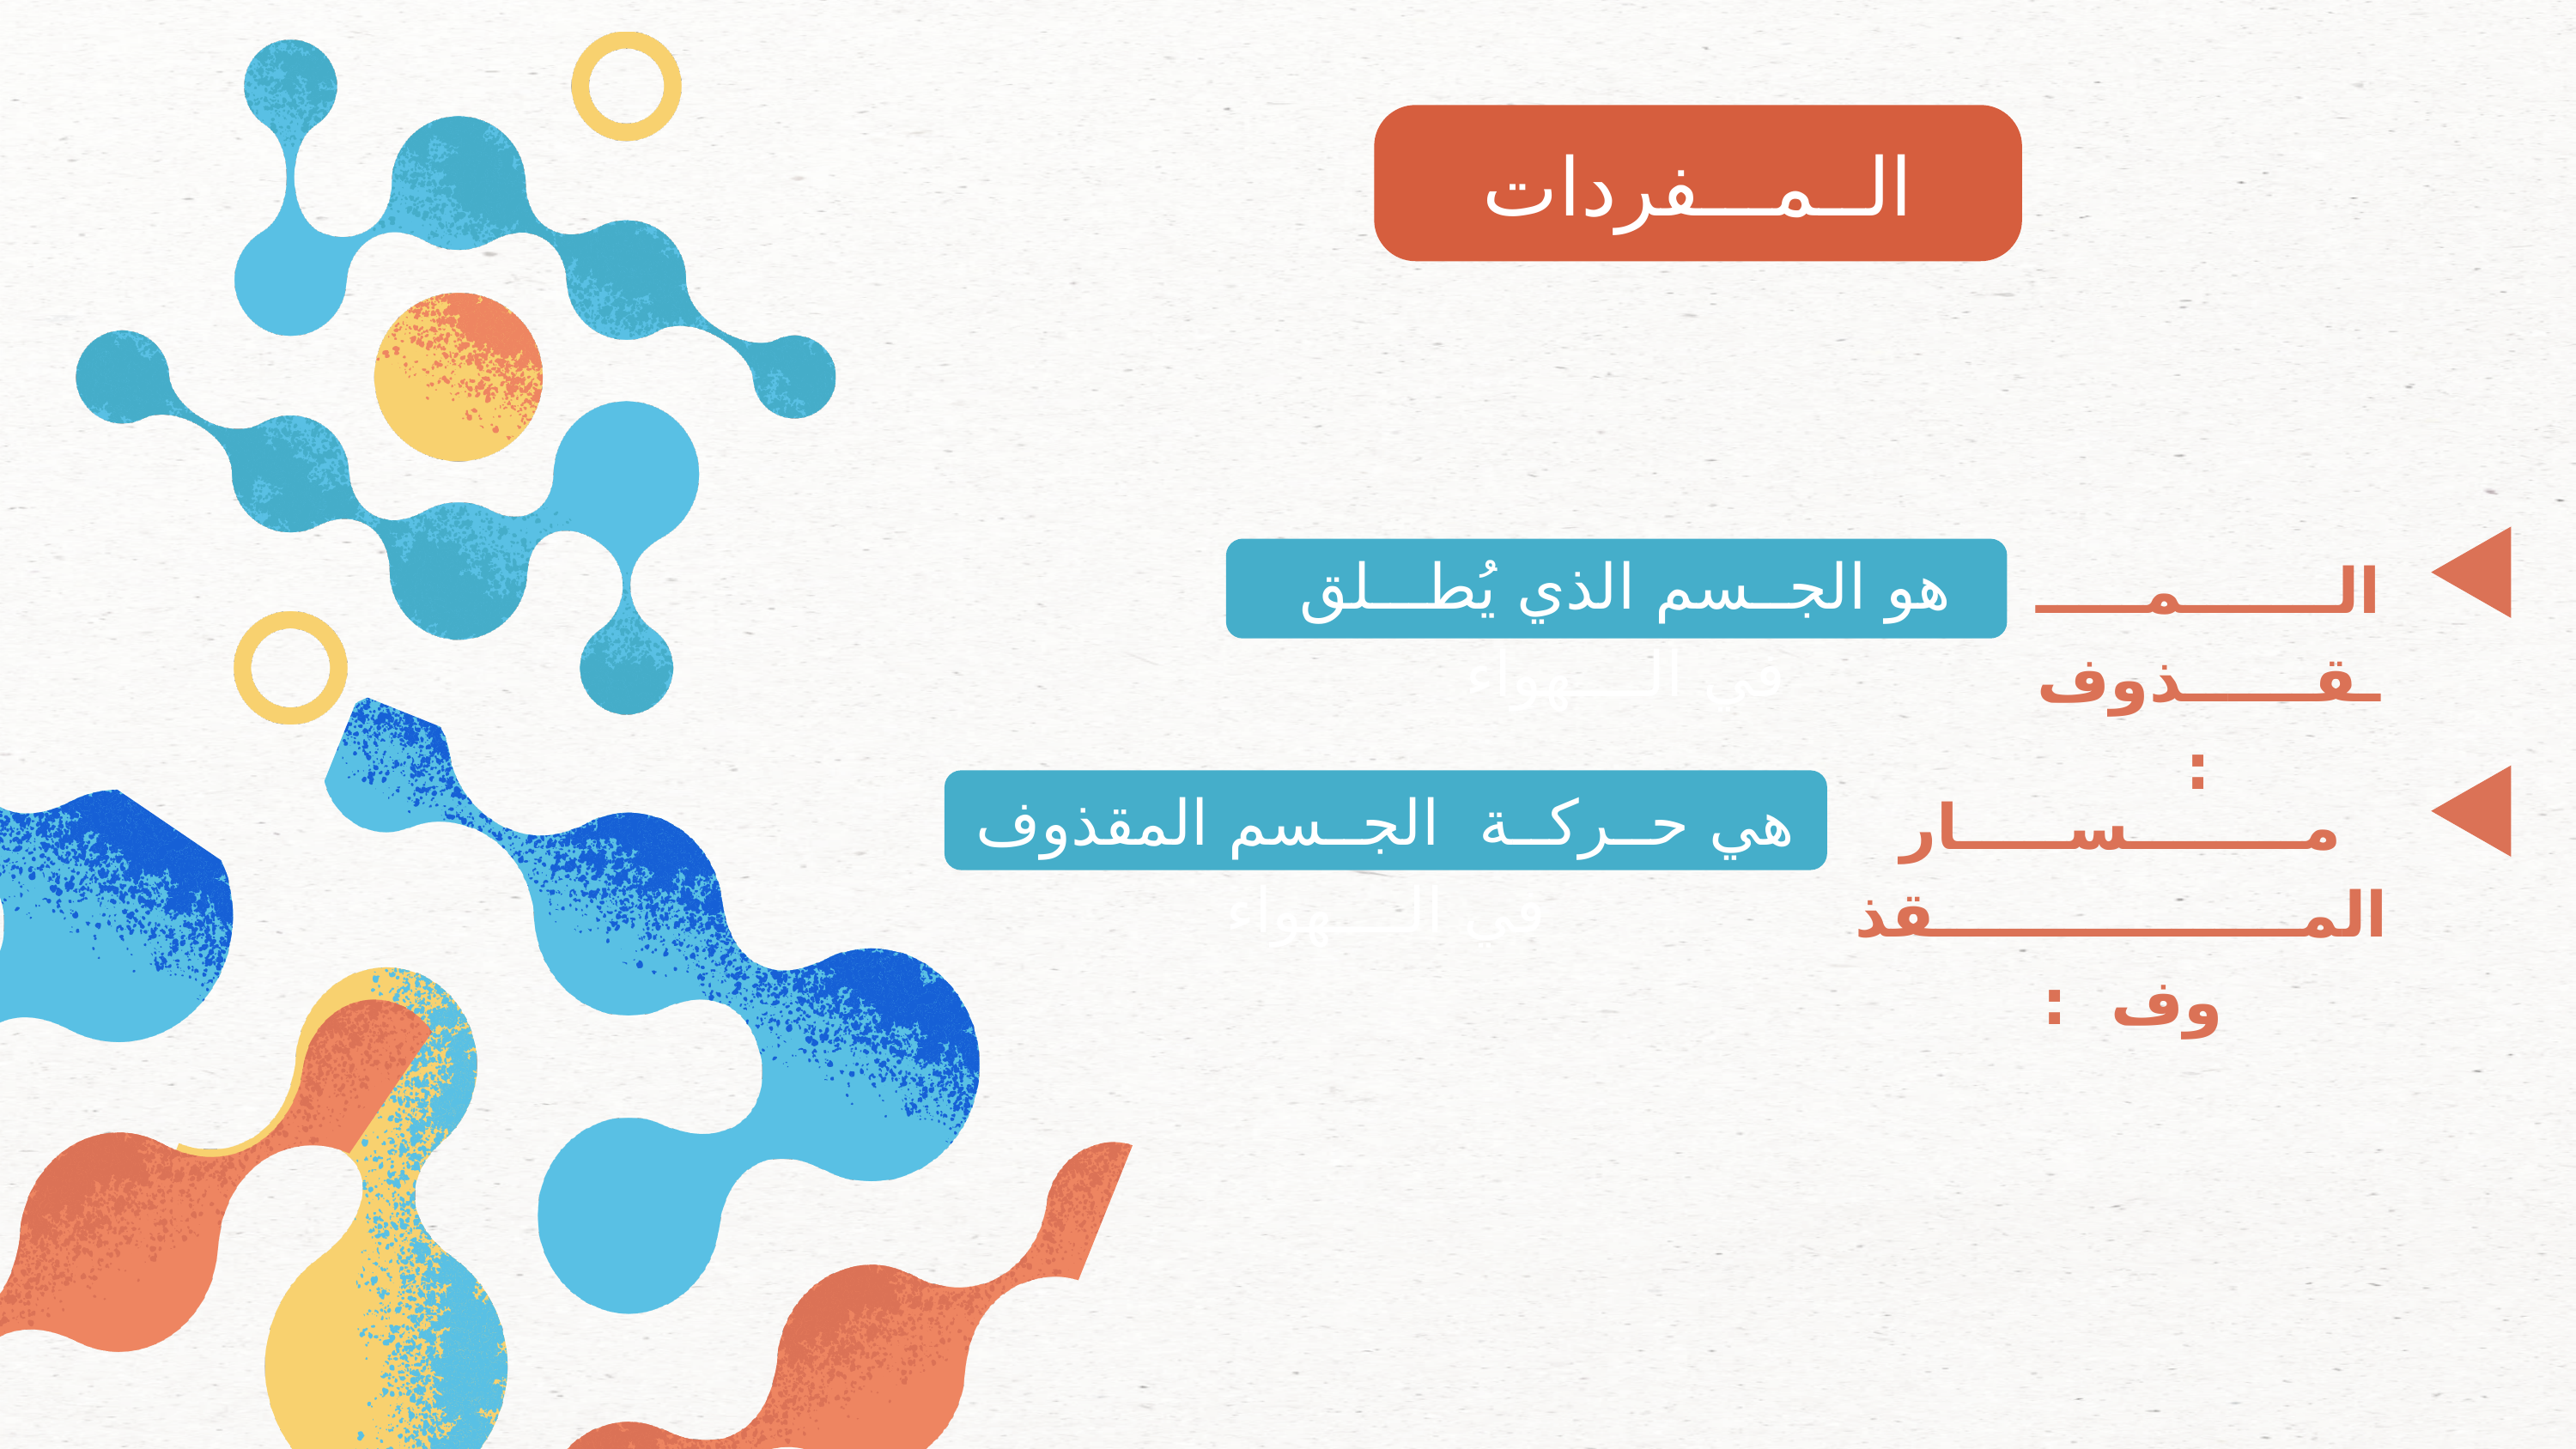

الــمـــفردات

هو الجــسم الذي يُطـــلق في الــــهواء

الـــــــمــــــقــــــذوف  :

هي حــركــة  الجــسم المقذوف في الــــهواء

مــــــــســـــار المـــــــــــــــــقذوف  :